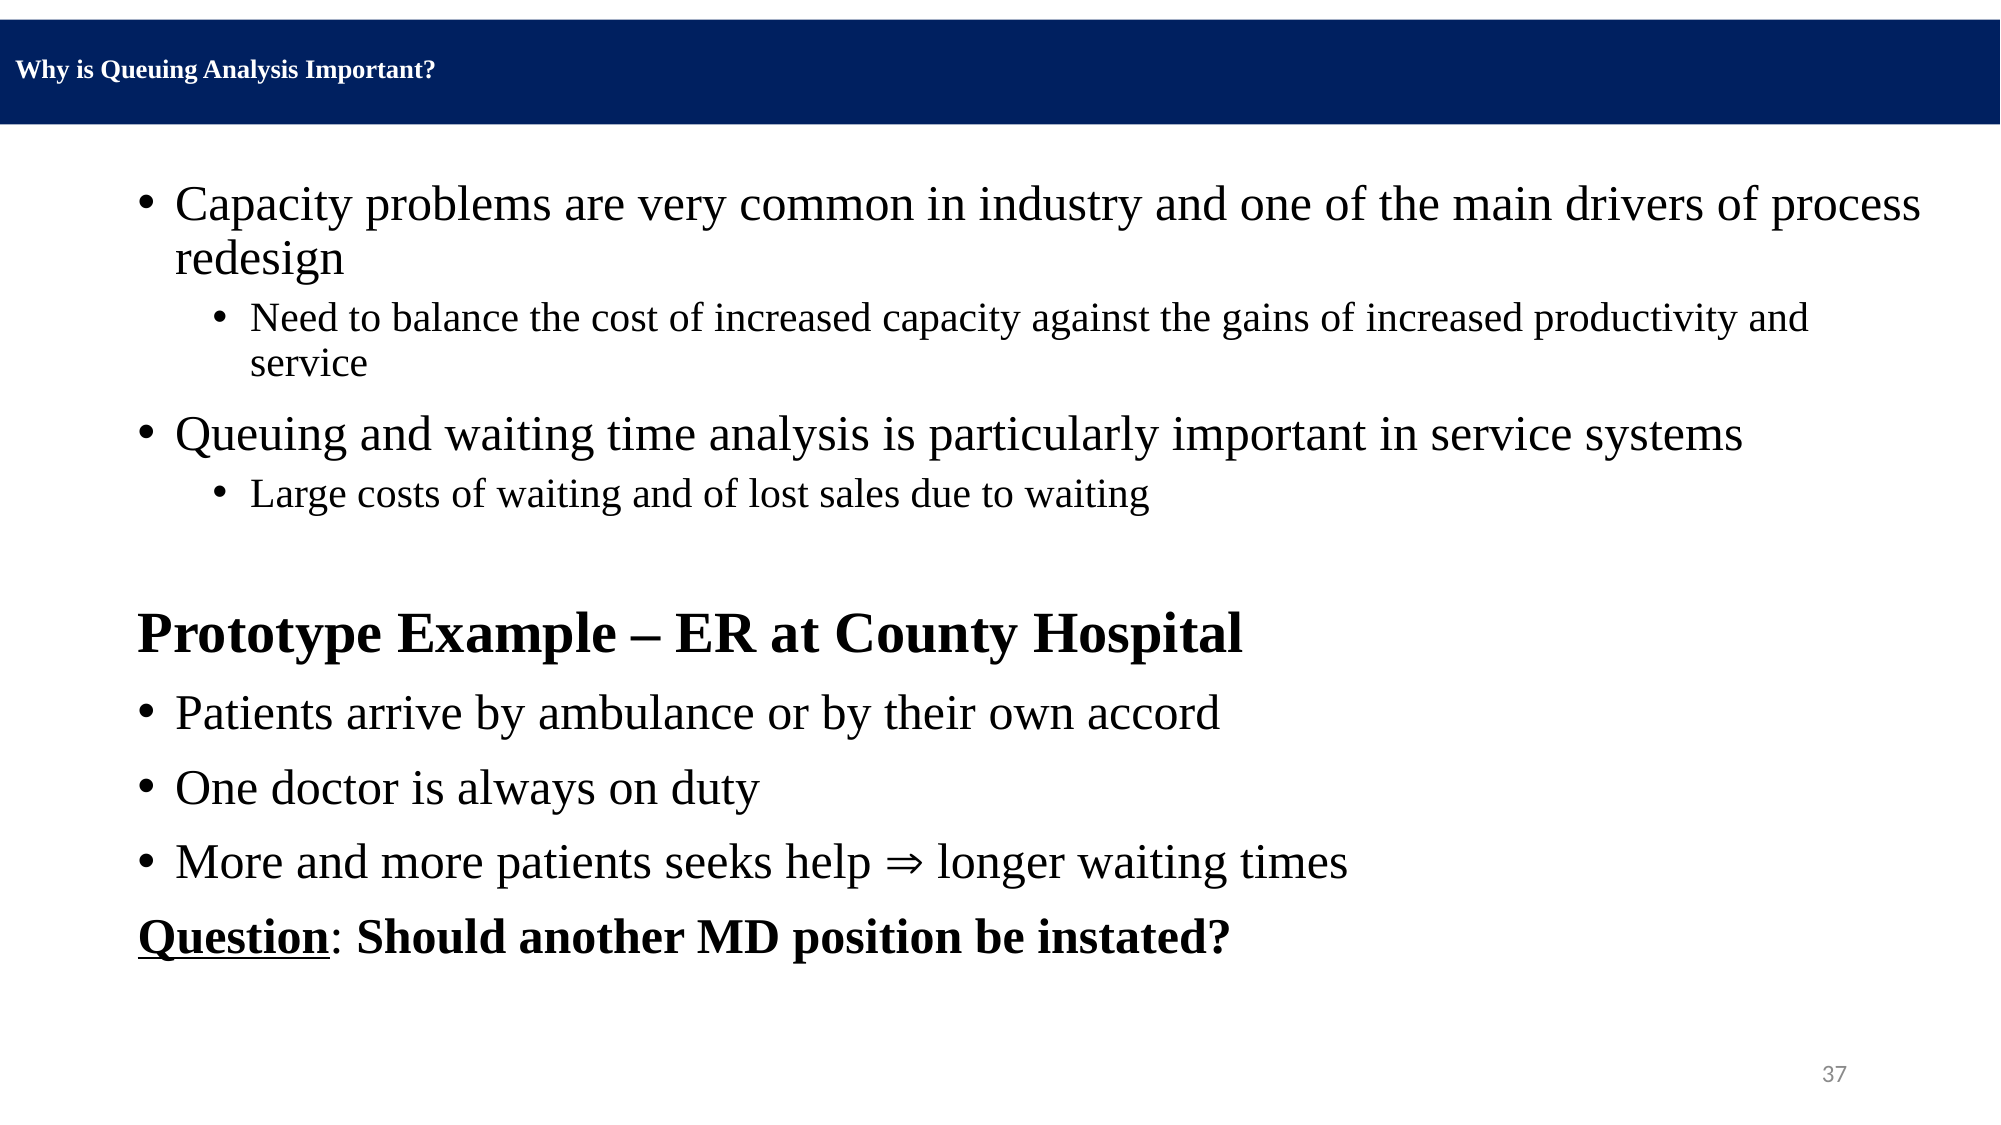

# Why is Queuing Analysis Important?
Capacity problems are very common in industry and one of the main drivers of process redesign
Need to balance the cost of increased capacity against the gains of increased productivity and service
Queuing and waiting time analysis is particularly important in service systems
Large costs of waiting and of lost sales due to waiting

Prototype Example – ER at County Hospital
Patients arrive by ambulance or by their own accord
One doctor is always on duty
More and more patients seeks help ⇒ longer waiting times
Question: Should another MD position be instated?

37